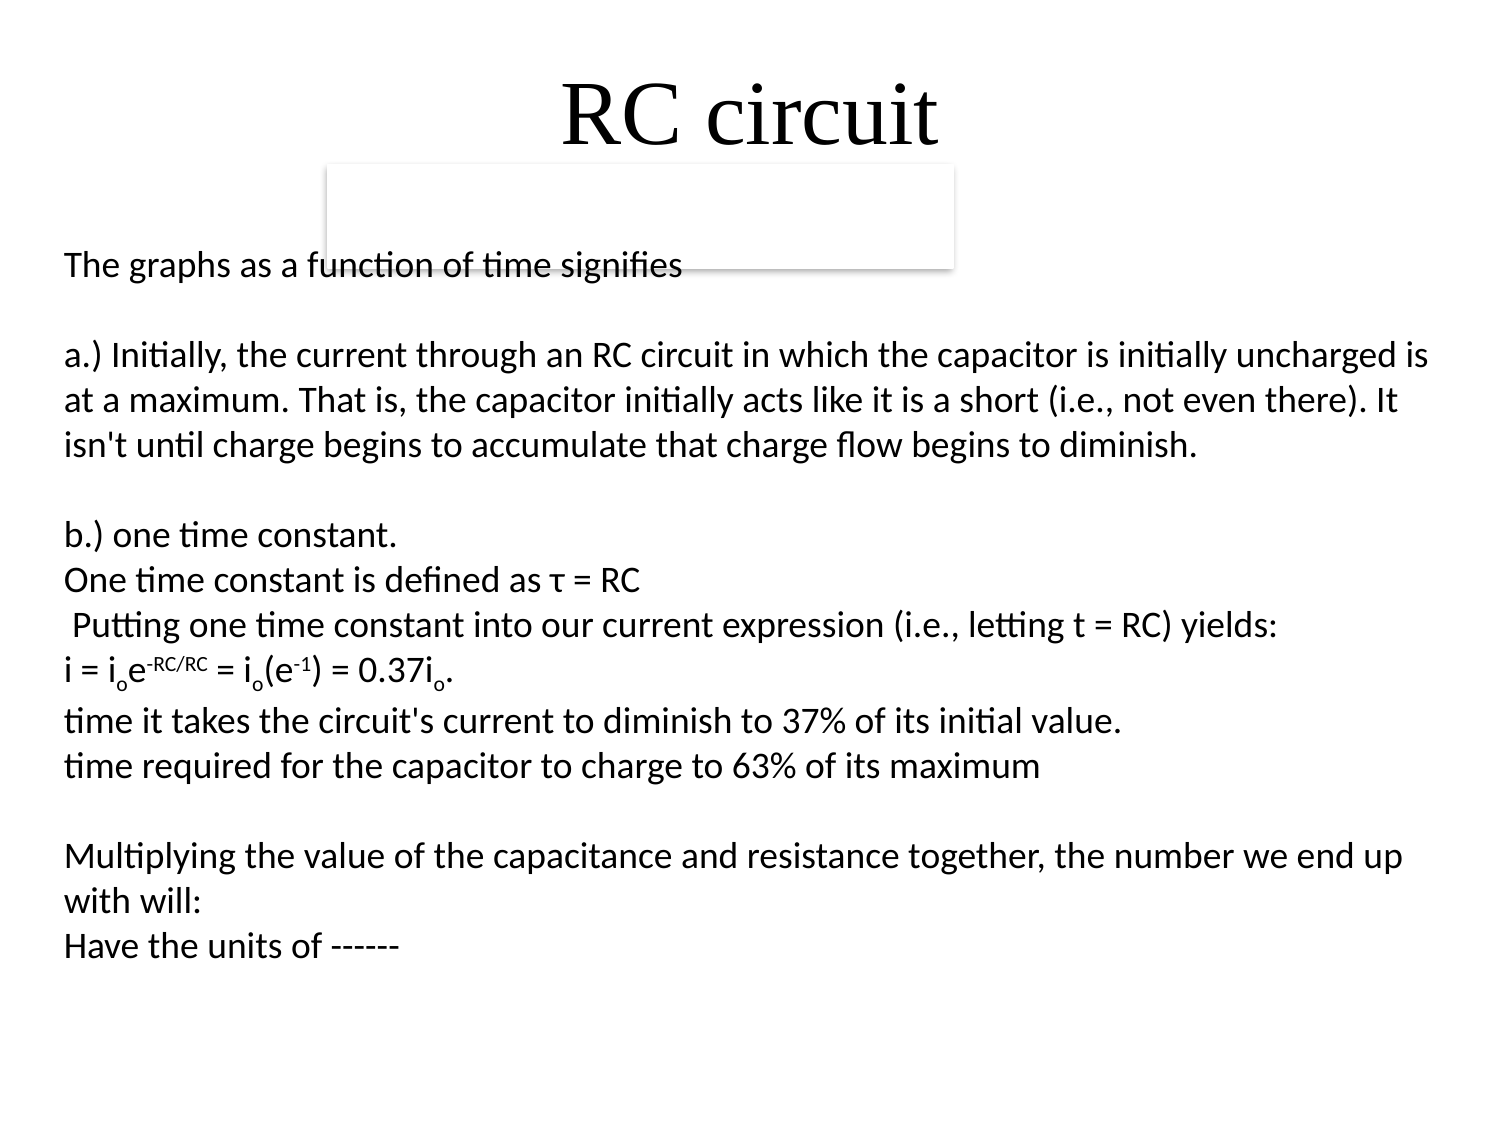

RC circuit

The graphs as a function of time signifies

a.) Initially, the current through an RC circuit in which the capacitor is initially uncharged is at a maximum. That is, the capacitor initially acts like it is a short (i.e., not even there). It isn't until charge begins to accumulate that charge flow begins to diminish.

b.) one time constant.
One time constant is defined as τ = RC
 Putting one time constant into our current expression (i.e., letting t = RC) yields:
i = ioe-RC/RC = io(e-1) = 0.37io.
time it takes the circuit's current to diminish to 37% of its initial value.
time required for the capacitor to charge to 63% of its maximum

Multiplying the value of the capacitance and resistance together, the number we end up with will:
Have the units of ------